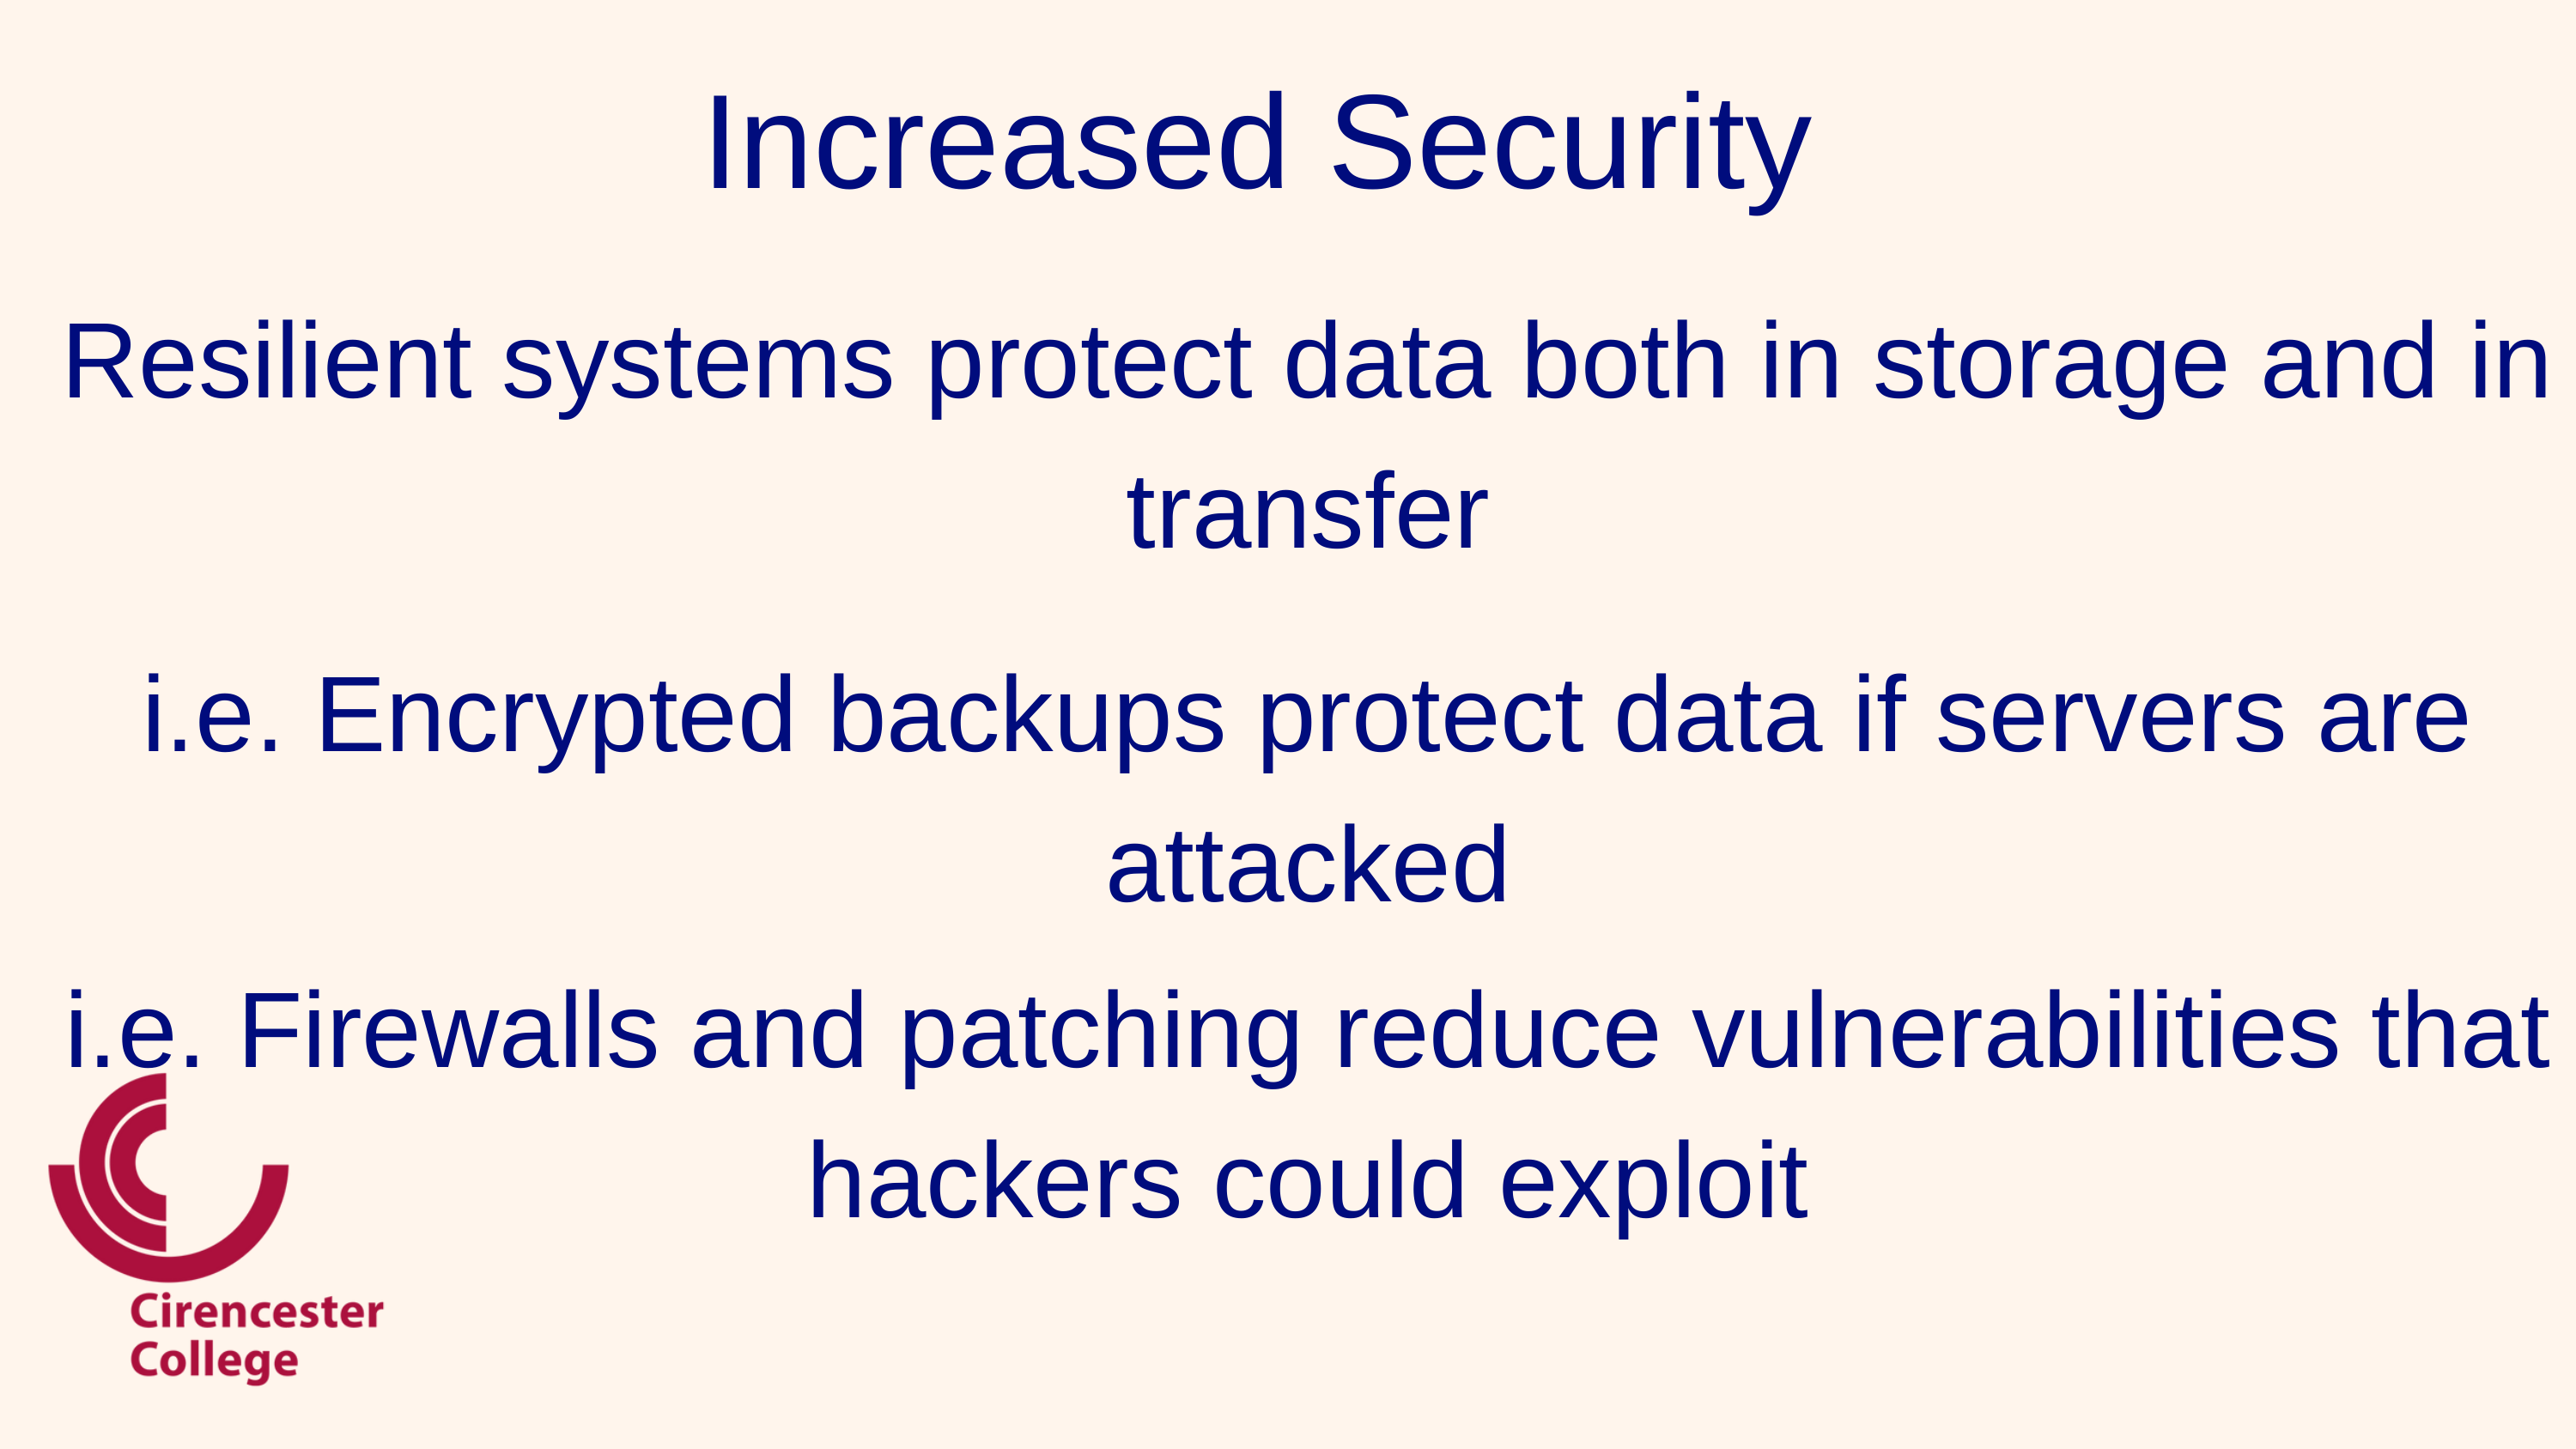

Increased Security
Resilient systems protect data both in storage and in transfer
i.e. Encrypted backups protect data if servers are attacked
i.e. Firewalls and patching reduce vulnerabilities that hackers could exploit